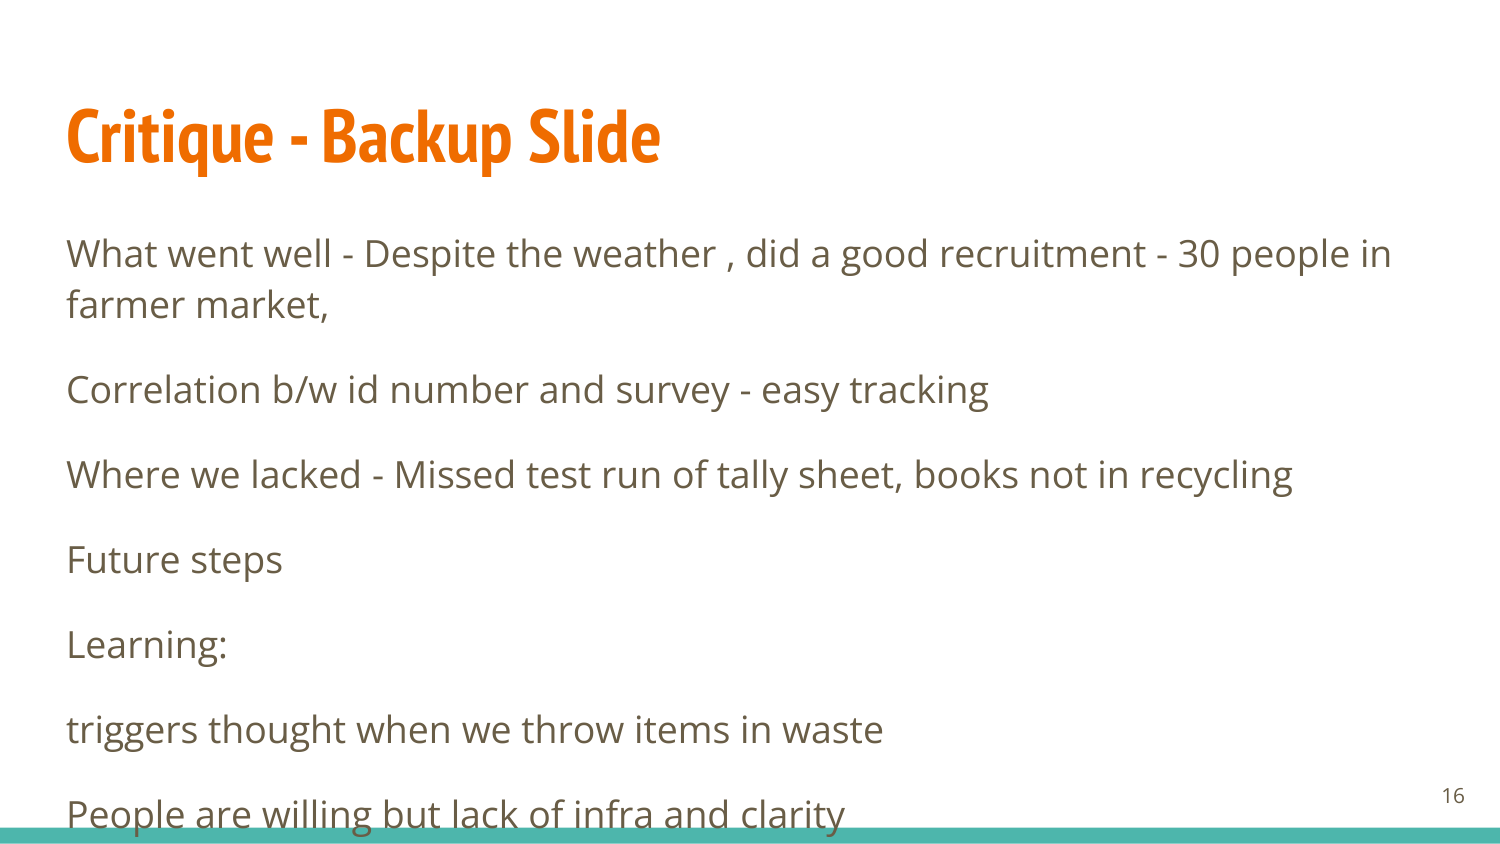

# Critique - Backup Slide
What went well - Despite the weather , did a good recruitment - 30 people in farmer market,
Correlation b/w id number and survey - easy tracking
Where we lacked - Missed test run of tally sheet, books not in recycling
Future steps
Learning:
triggers thought when we throw items in waste
People are willing but lack of infra and clarity
16